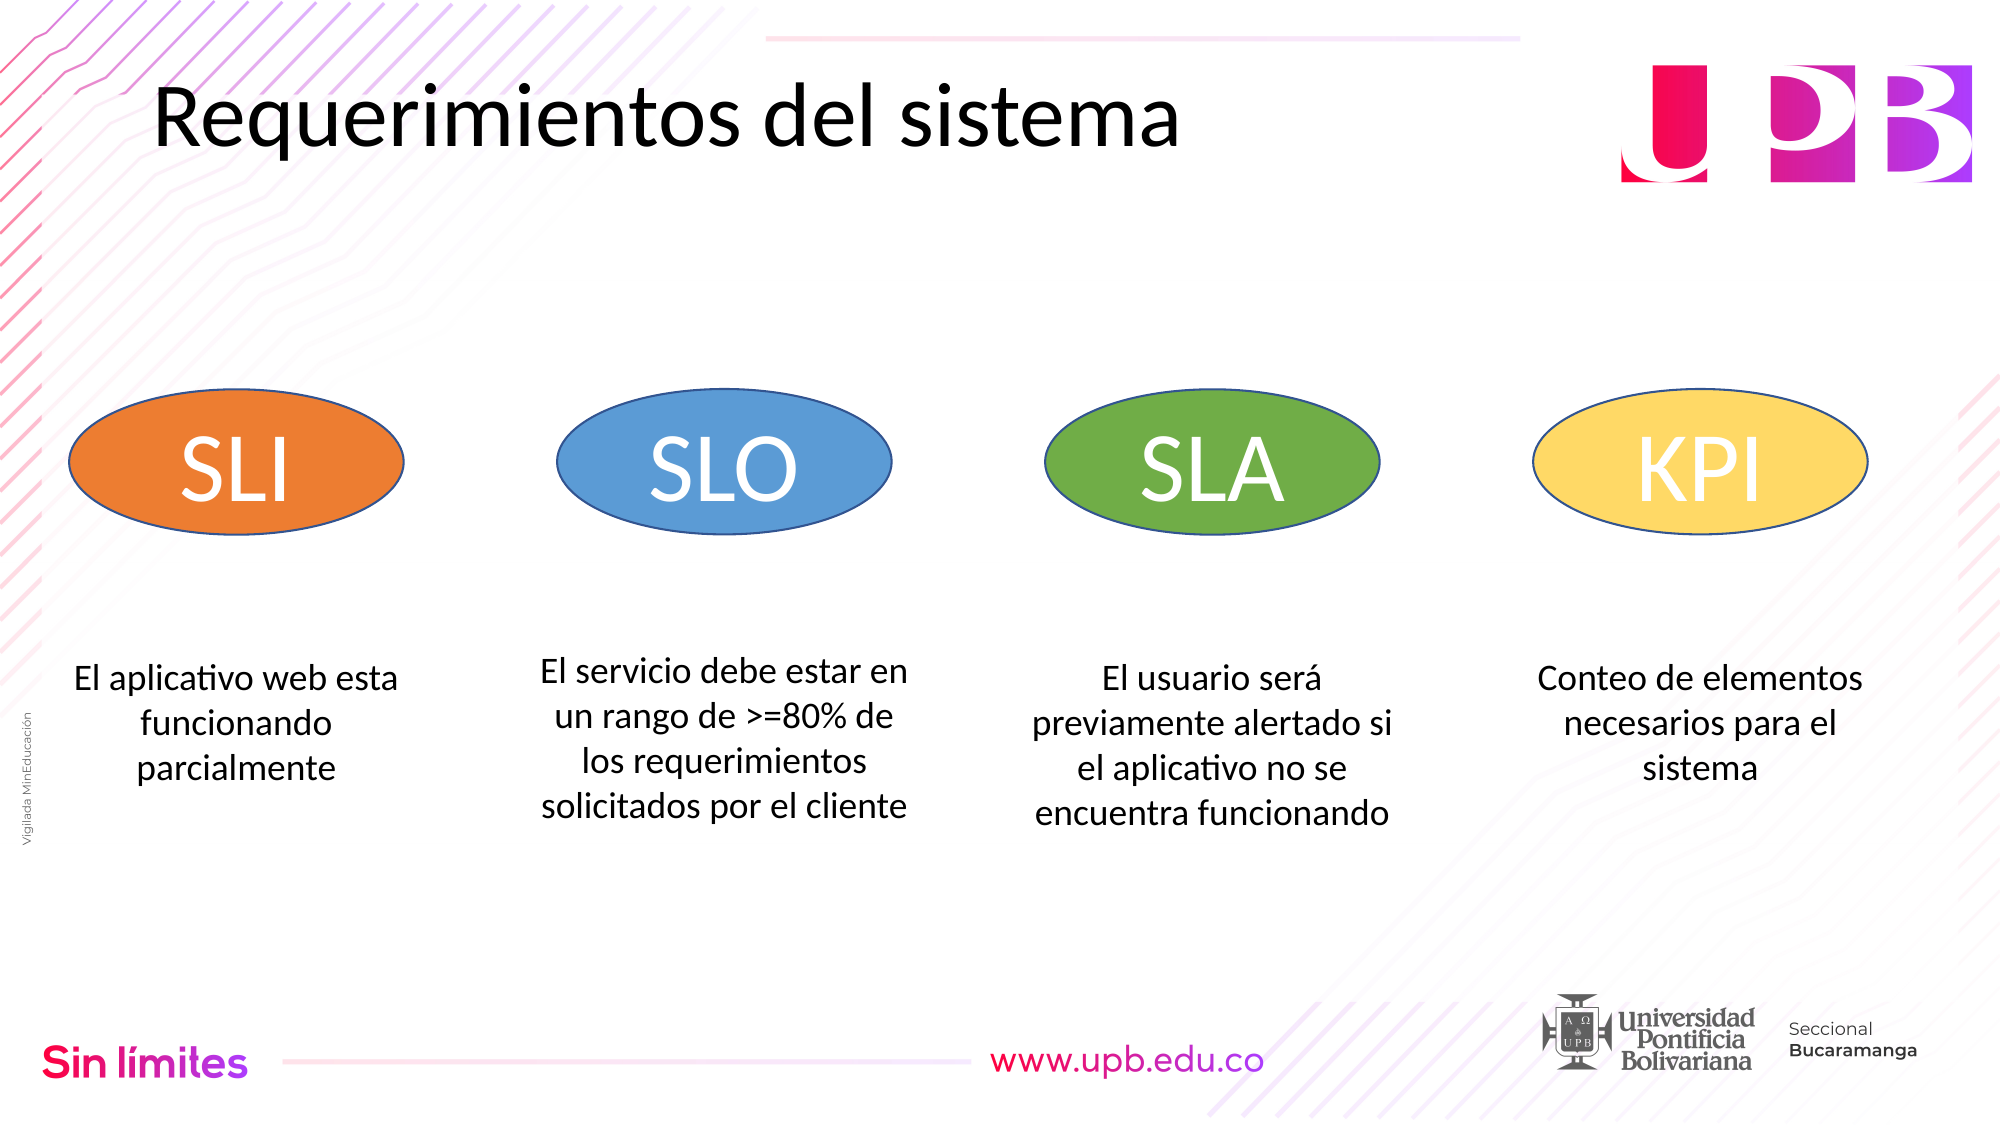

# Requerimientos del sistema
KPI
SLO
SLI
SLA
El servicio debe estar en un rango de >=80% de los requerimientos solicitados por el cliente
El aplicativo web esta funcionando parcialmente
El usuario será previamente alertado si el aplicativo no se encuentra funcionando
Conteo de elementos necesarios para el sistema